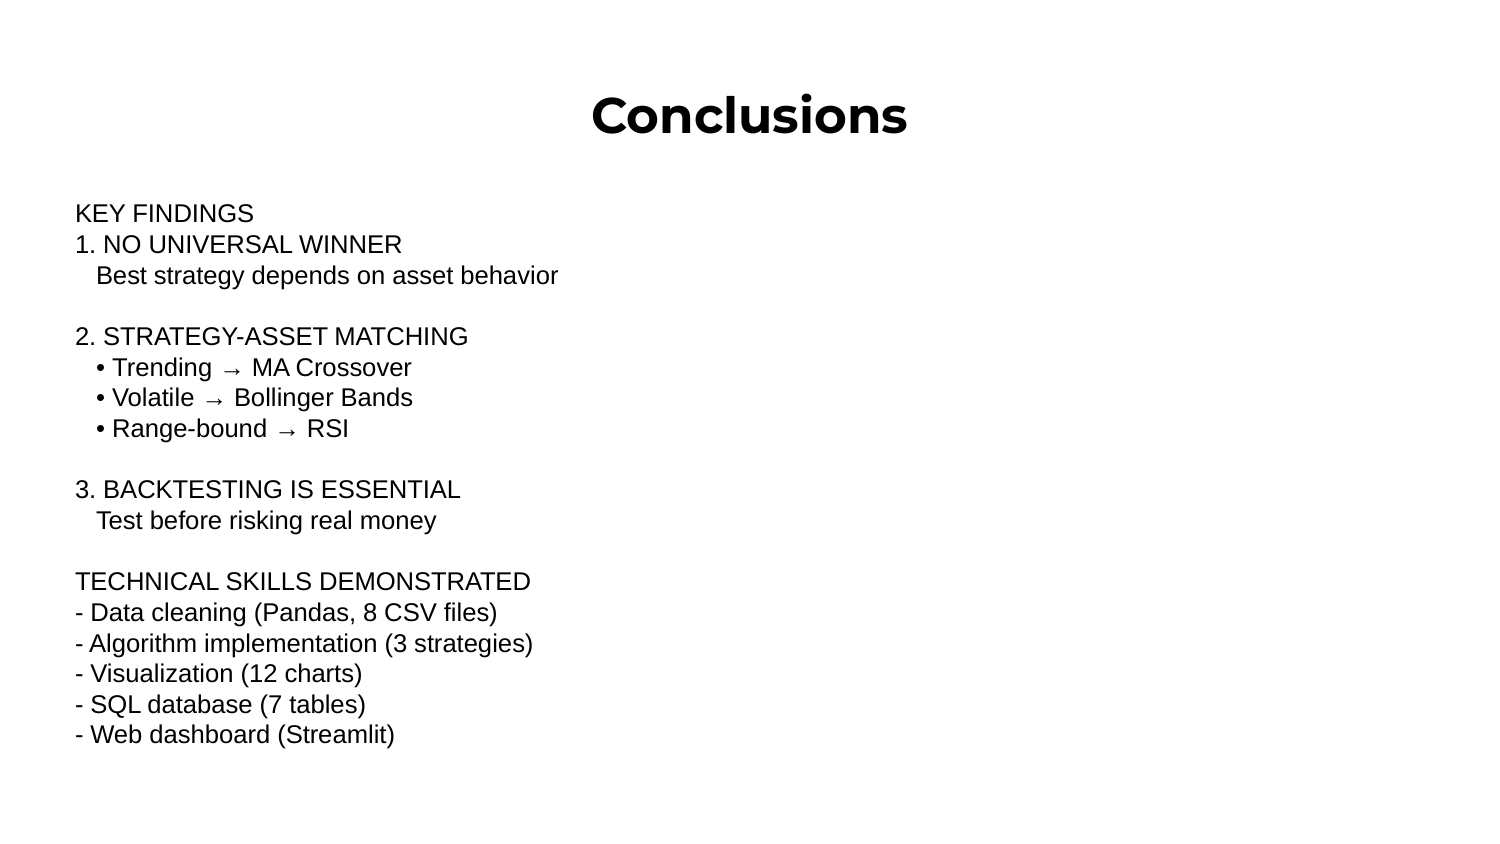

# Conclusions
KEY FINDINGS
1. NO UNIVERSAL WINNER
   Best strategy depends on asset behavior

2. STRATEGY-ASSET MATCHING
   • Trending → MA Crossover
   • Volatile → Bollinger Bands
   • Range-bound → RSI

3. BACKTESTING IS ESSENTIAL
   Test before risking real money

TECHNICAL SKILLS DEMONSTRATED
- Data cleaning (Pandas, 8 CSV files)
- Algorithm implementation (3 strategies)
- Visualization (12 charts)
- SQL database (7 tables)
- Web dashboard (Streamlit)